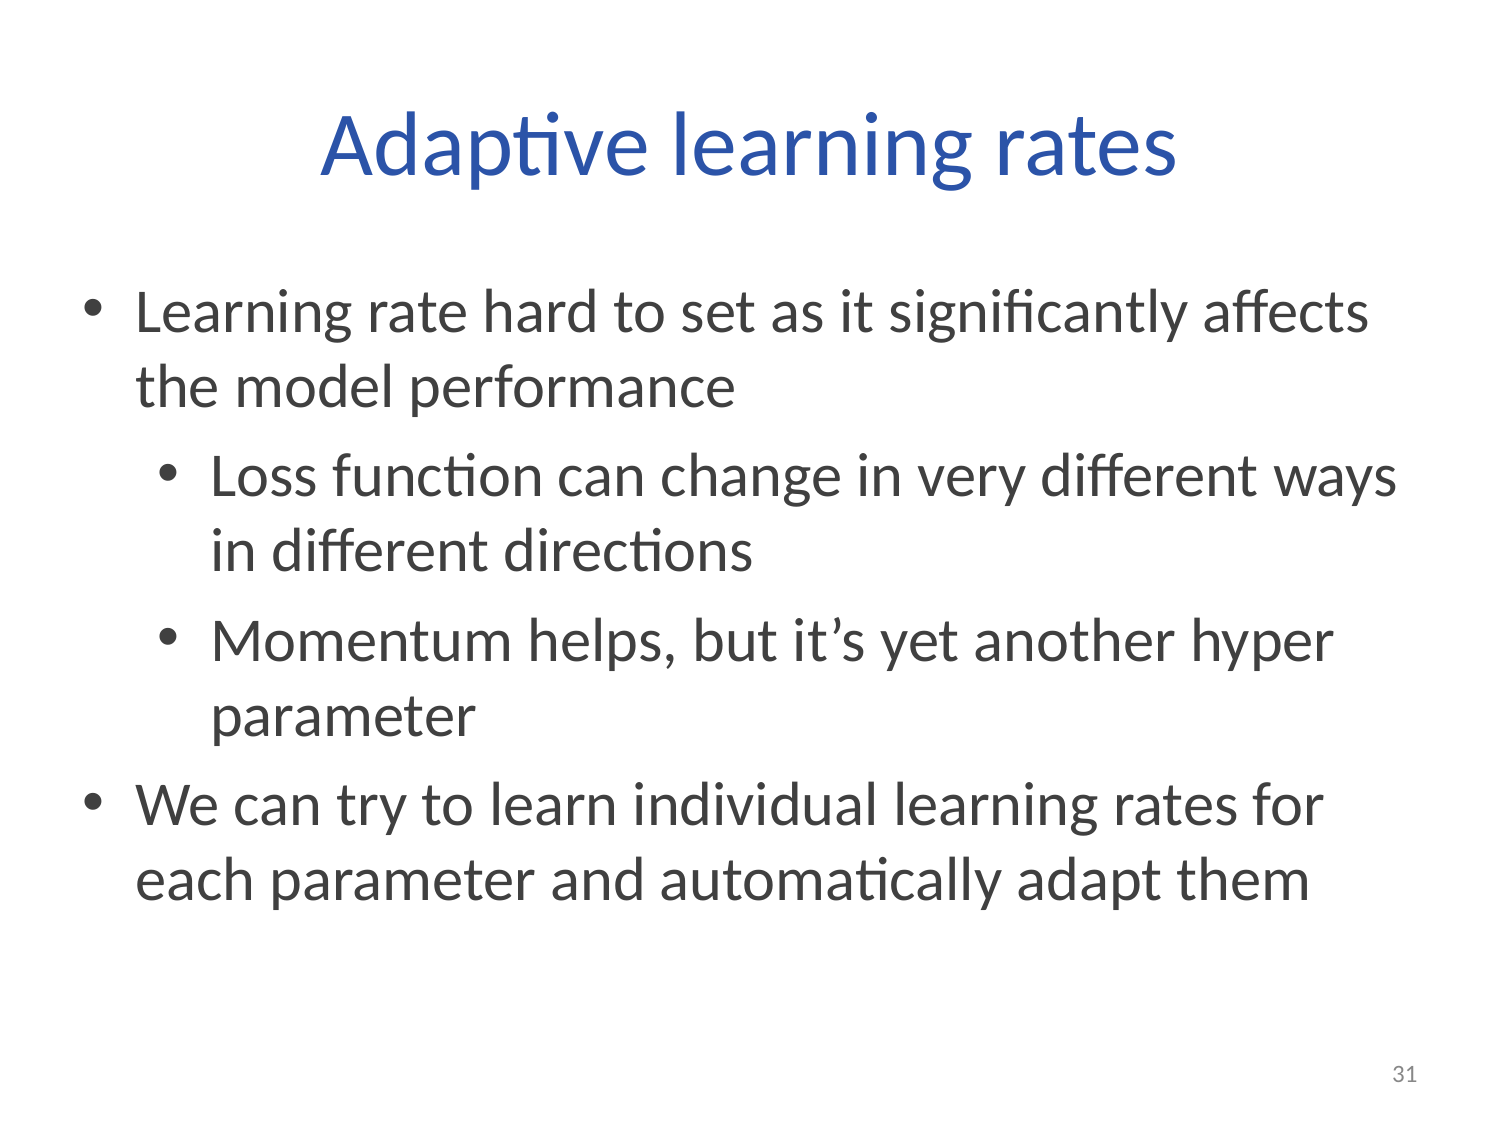

# Adaptive learning rates
Learning rate hard to set as it significantly affects the model performance
Loss function can change in very different ways in different directions
Momentum helps, but it’s yet another hyper parameter
We can try to learn individual learning rates for each parameter and automatically adapt them
31